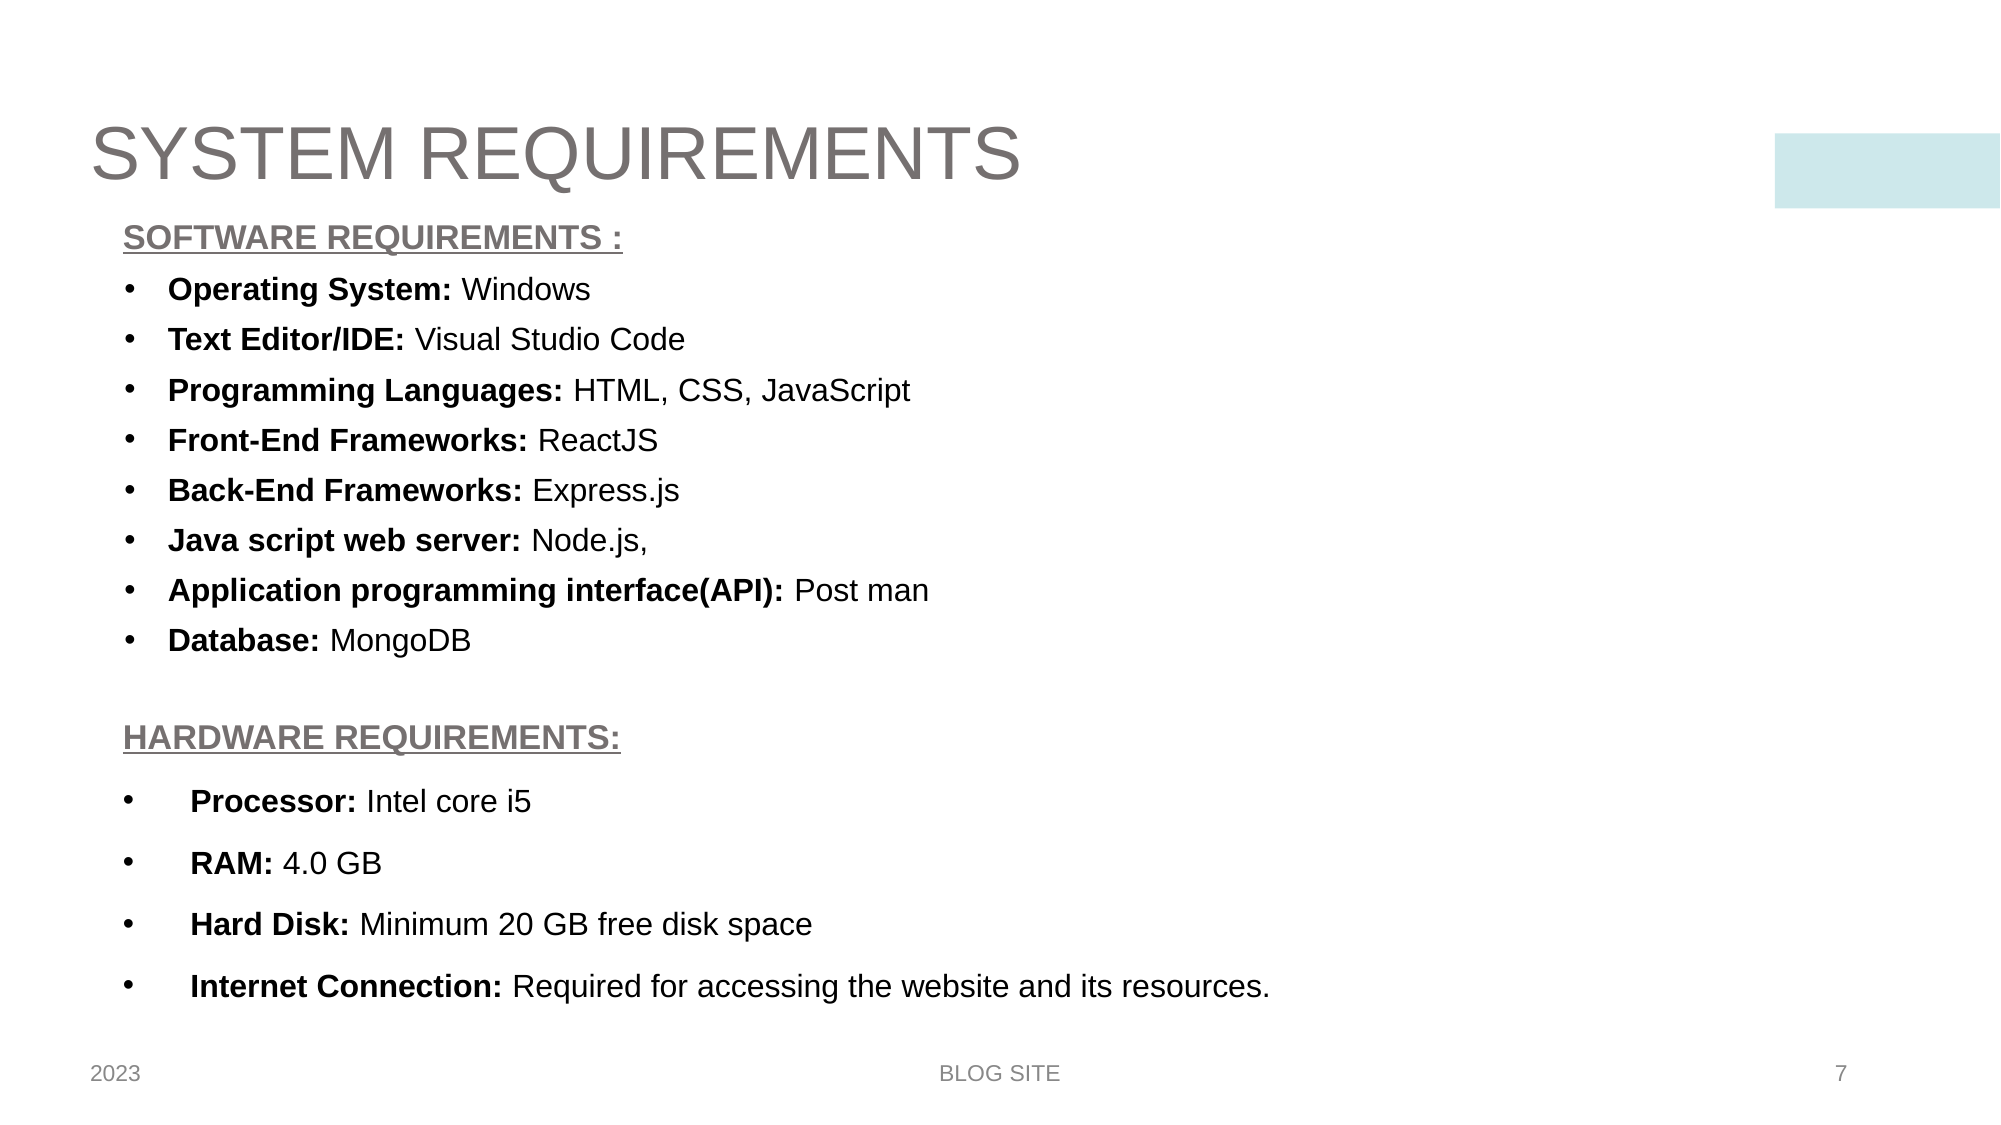

# SYSTEM REQUIREMENTS
SOFTWARE REQUIREMENTS :
Operating System: Windows
Text Editor/IDE: Visual Studio Code
Programming Languages: HTML, CSS, JavaScript
Front-End Frameworks: ReactJS
Back-End Frameworks: Express.js
Java script web server: Node.js,
Application programming interface(API): Post man
Database: MongoDB

HARDWARE REQUIREMENTS:
Processor: Intel core i5
RAM: 4.0 GB
Hard Disk: Minimum 20 GB free disk space
Internet Connection: Required for accessing the website and its resources.

2023
BLOG SITE
7